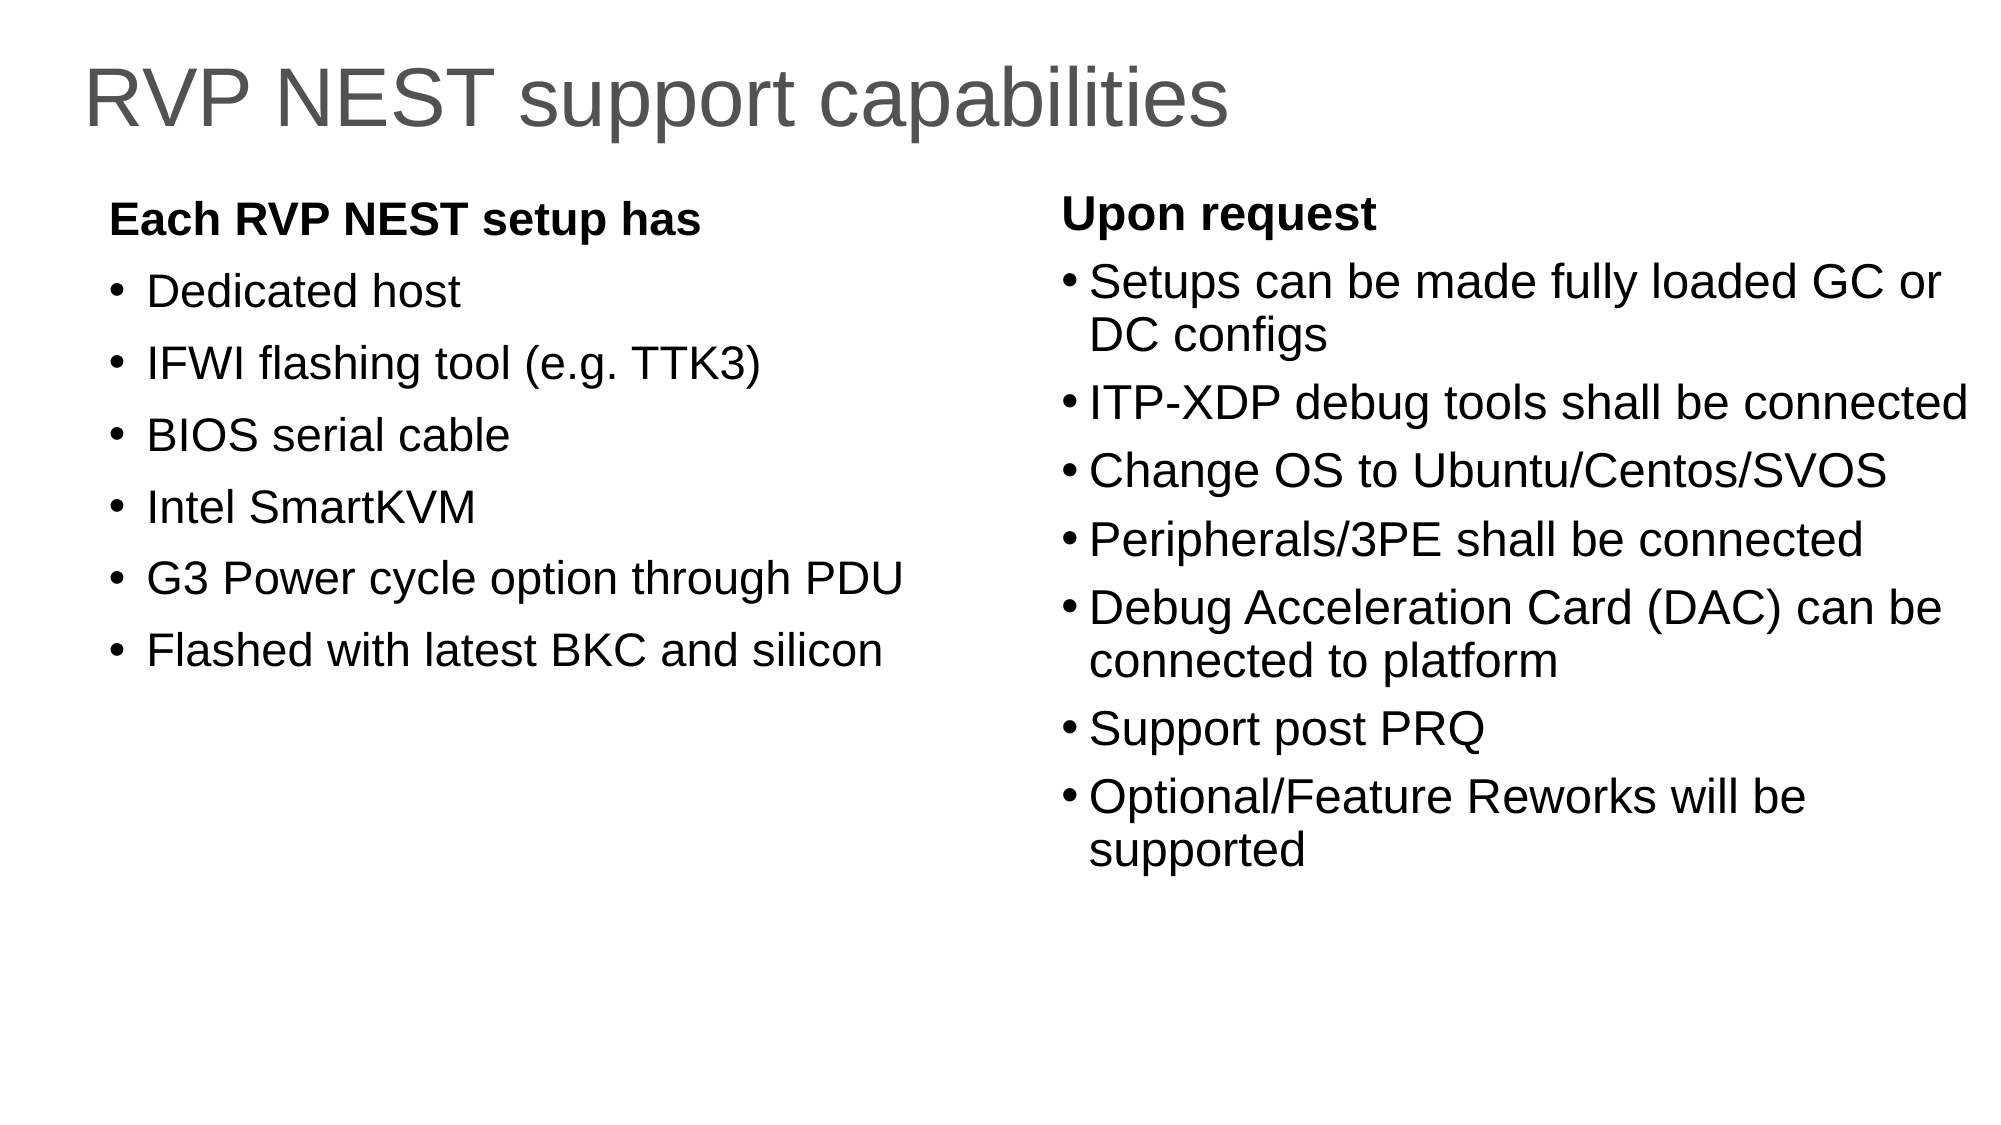

# RVP NEST support capabilities
Upon request
Setups can be made fully loaded GC or DC configs
ITP-XDP debug tools shall be connected
Change OS to Ubuntu/Centos/SVOS
Peripherals/3PE shall be connected
Debug Acceleration Card (DAC) can be connected to platform
Support post PRQ
Optional/Feature Reworks will be supported

Each RVP NEST setup has
Dedicated host
IFWI flashing tool (e.g. TTK3)
BIOS serial cable
Intel SmartKVM
G3 Power cycle option through PDU
Flashed with latest BKC and silicon